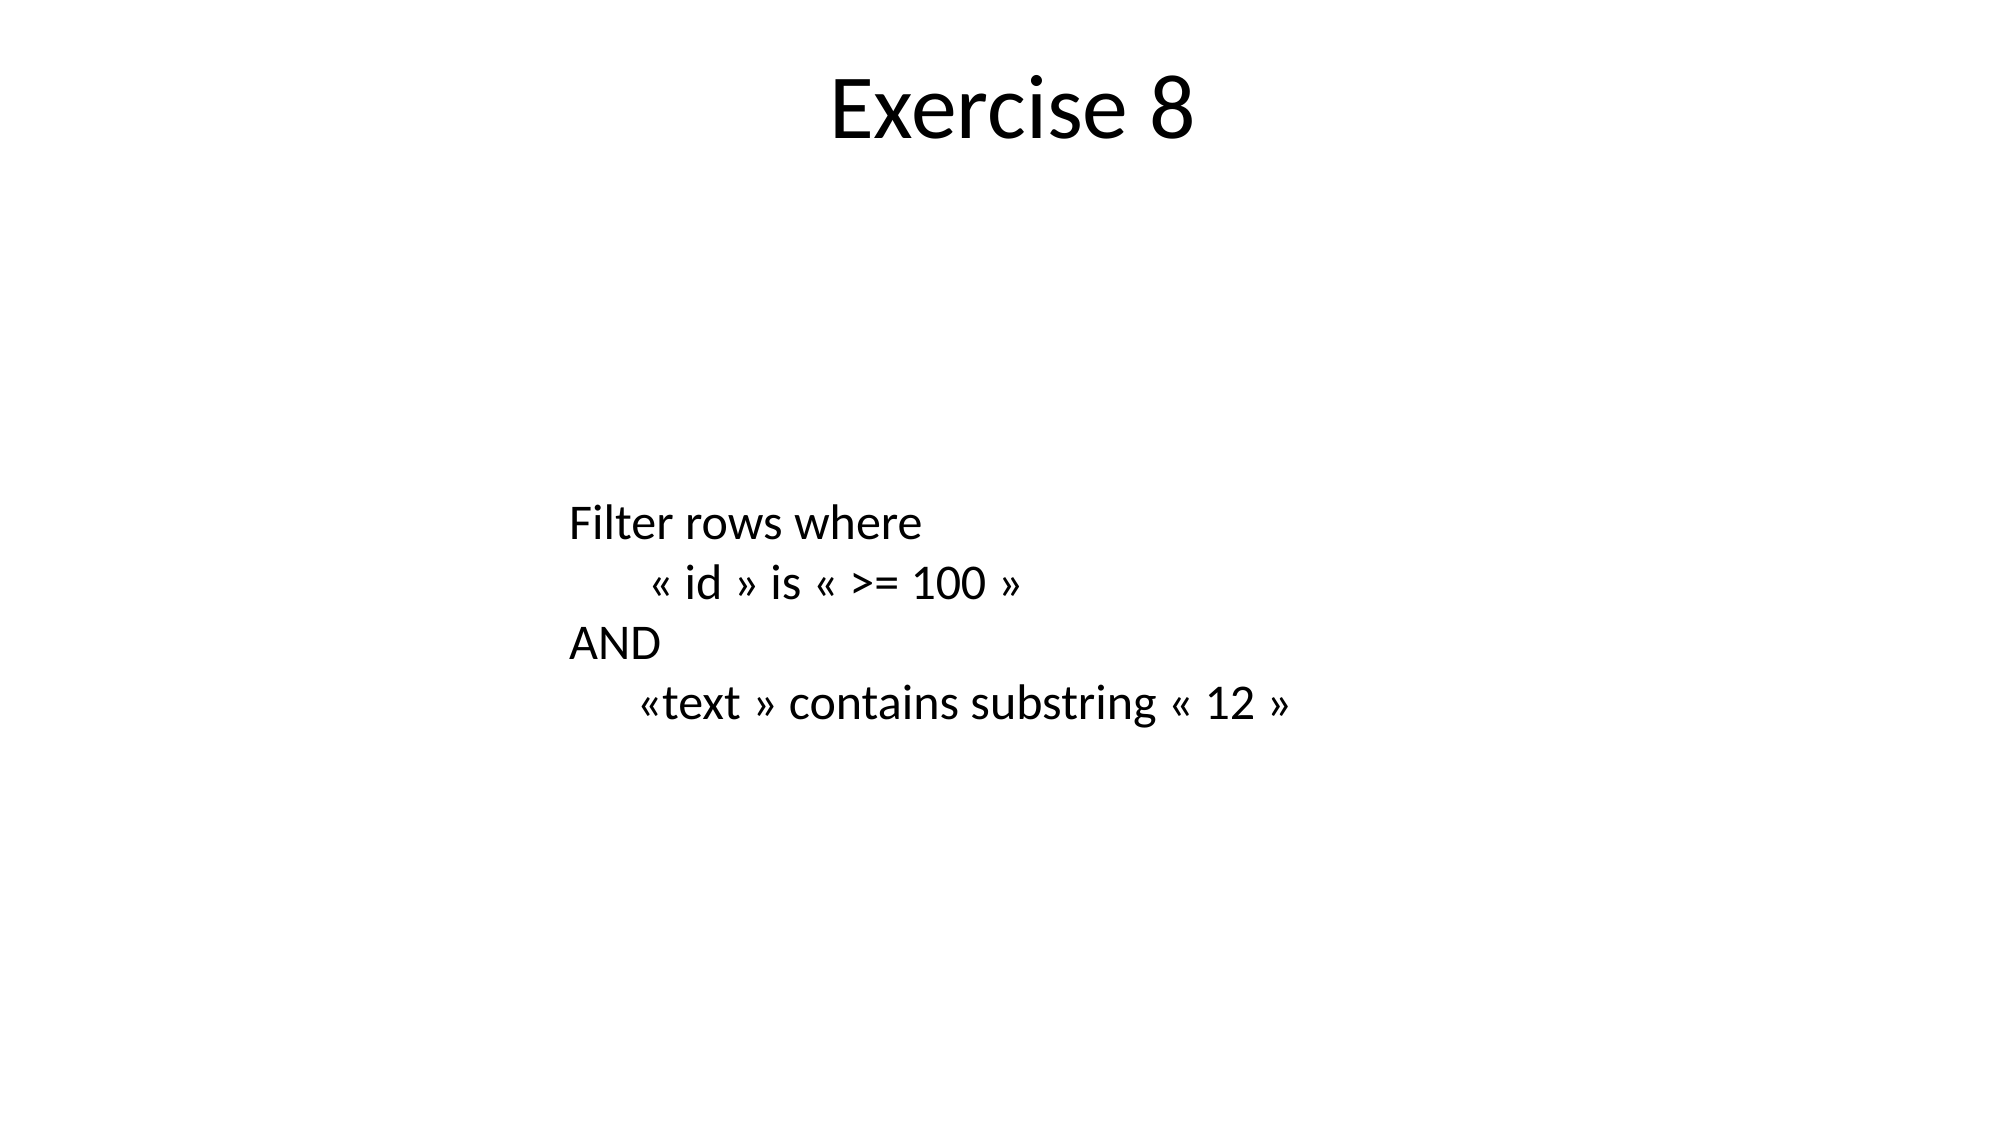

# Exercise 8
Filter rows where
       « id » is « >= 100 »
AND
      «text » contains substring « 12 »